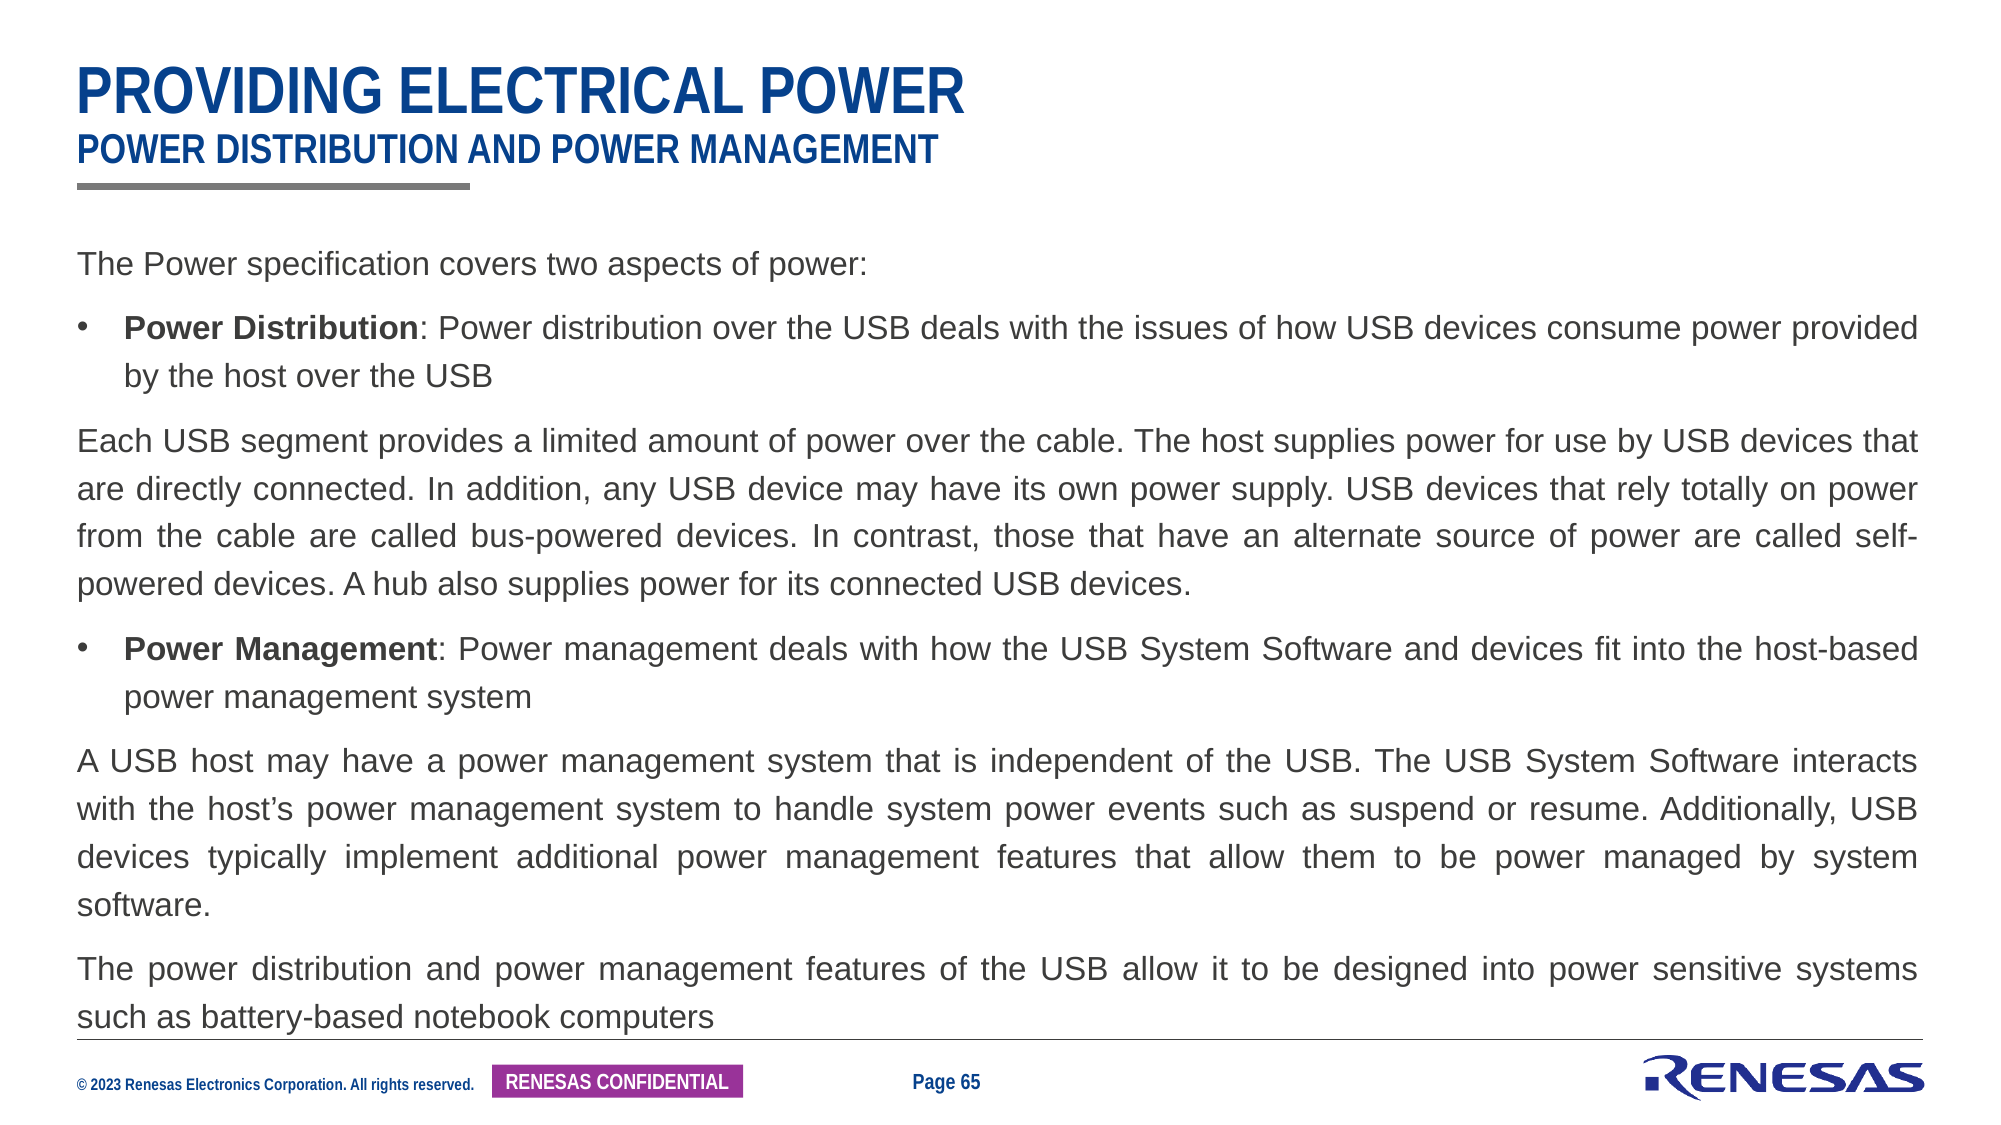

# Providing electrical power Power Distribution and Power Management
The Power specification covers two aspects of power:
Power Distribution: Power distribution over the USB deals with the issues of how USB devices consume power provided by the host over the USB
Each USB segment provides a limited amount of power over the cable. The host supplies power for use by USB devices that are directly connected. In addition, any USB device may have its own power supply. USB devices that rely totally on power from the cable are called bus-powered devices. In contrast, those that have an alternate source of power are called self-powered devices. A hub also supplies power for its connected USB devices.
Power Management: Power management deals with how the USB System Software and devices fit into the host-based power management system
A USB host may have a power management system that is independent of the USB. The USB System Software interacts with the host’s power management system to handle system power events such as suspend or resume. Additionally, USB devices typically implement additional power management features that allow them to be power managed by system software.
The power distribution and power management features of the USB allow it to be designed into power sensitive systems such as battery-based notebook computers